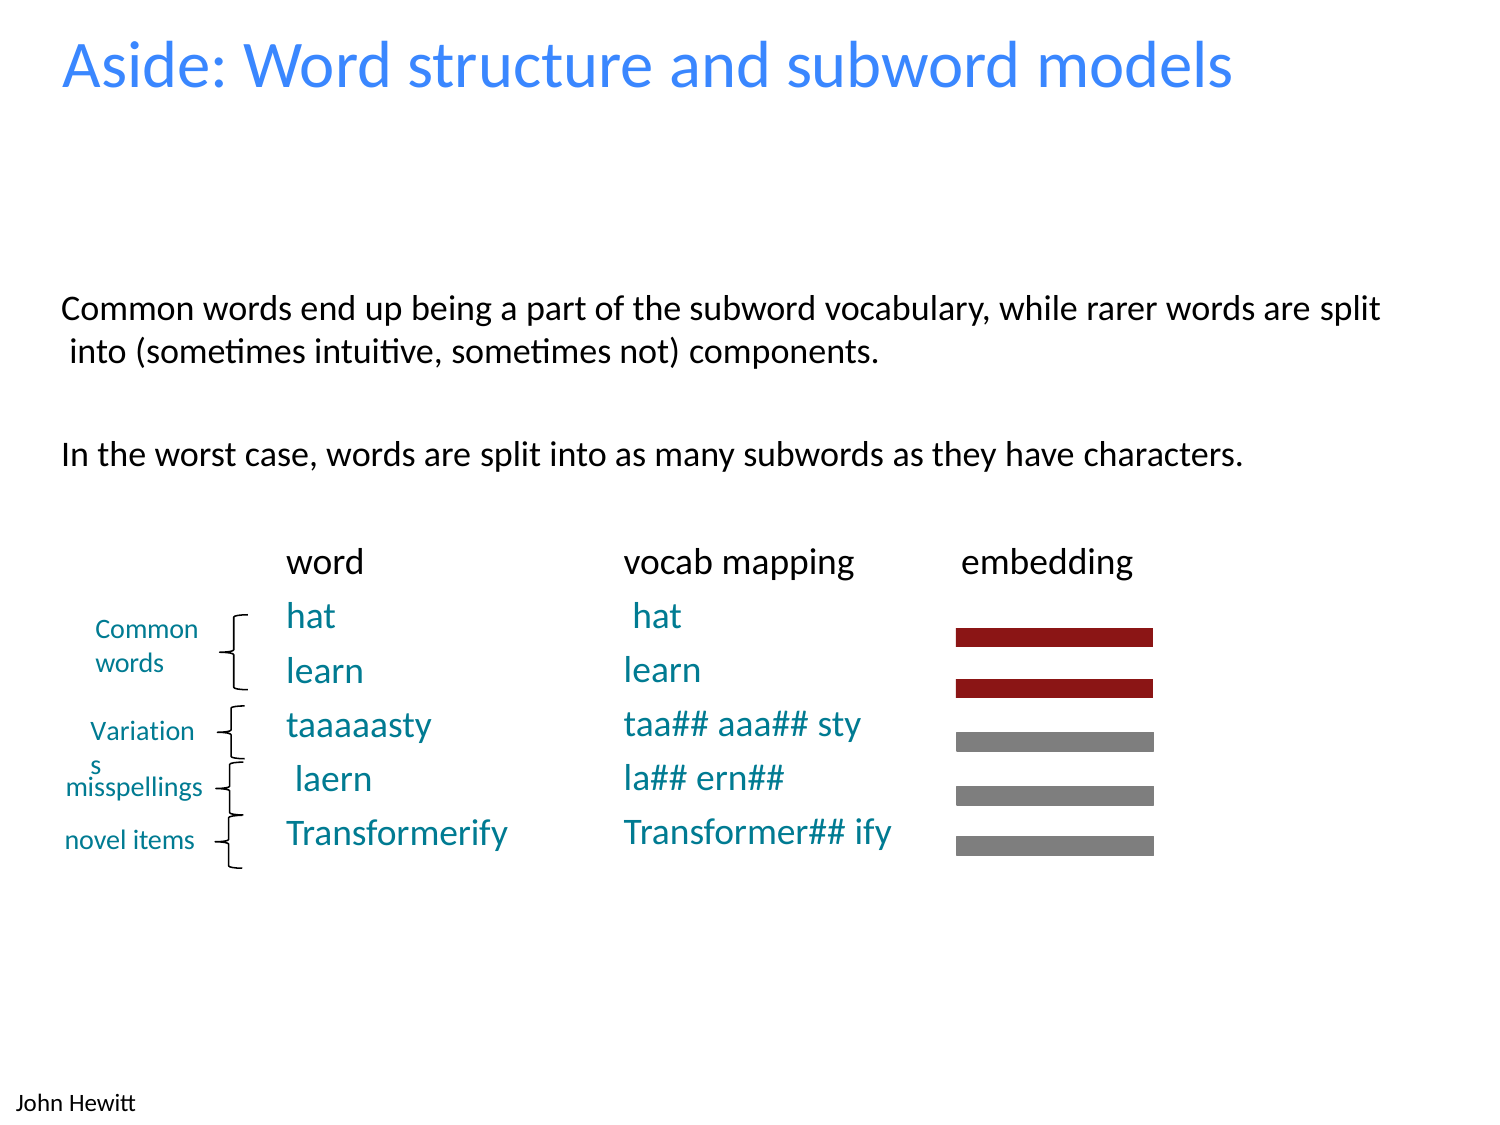

# Aside: Word structure and subword models
Common words end up being a part of the subword vocabulary, while rarer words are split  into (sometimes intuitive, sometimes not) components.

In the worst case, words are split into as many subwords as they have characters.
vocab mapping  hat
learn
taa## aaa## sty  la## ern##  Transformer## ify
word
embedding
hat  learn
taaaaasty  laern
Common
words

Variations

misspellings

Transformerify
novel items

John Hewitt